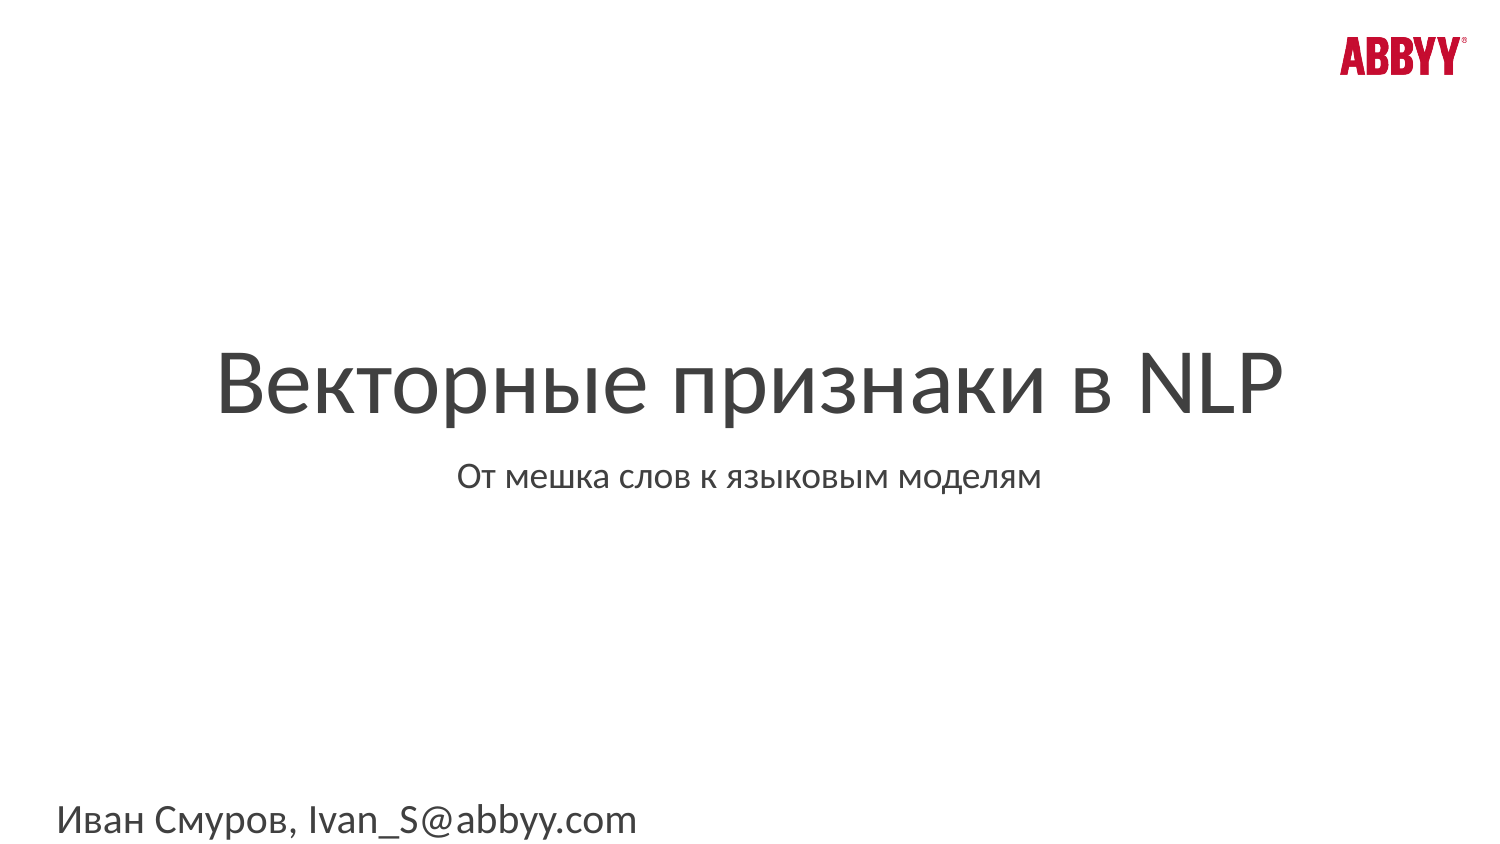

# Векторные признаки в NLP
От мешка слов к языковым моделям
Иван Смуров, Ivan_S@abbyy.com